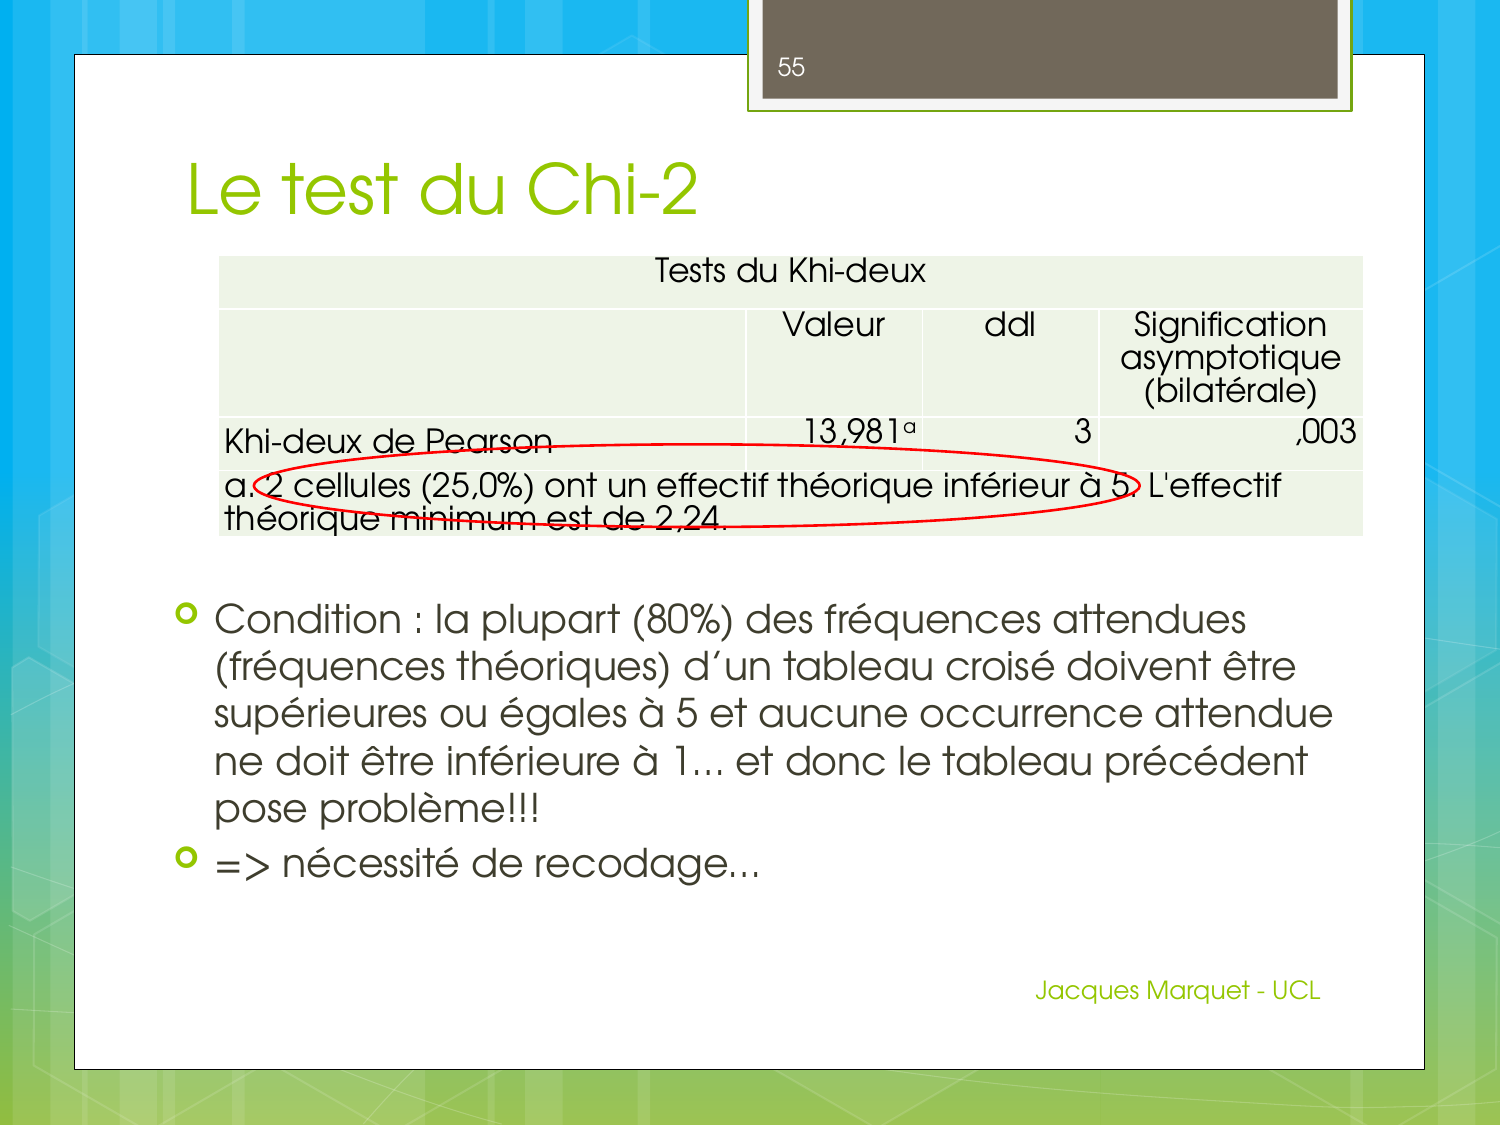

55
# Le test du Chi-2
| Tests du Khi-deux |  |  |  |
| --- | --- | --- | --- |
|  | Valeur | ddl | Signification asymptotique (bilatérale) |
| Khi-deux de Pearson | 13,981a | 3 | ,003 |
| a. 2 cellules (25,0%) ont un effectif théorique inférieur à 5. L'effectif théorique minimum est de 2,24. |  |  |  |

Condition : la plupart (80%) des fréquences attendues (fréquences théoriques) d’un tableau croisé doivent être supérieures ou égales à 5 et aucune occurrence attendue ne doit être inférieure à 1… et donc le tableau précédent pose problème!!!
=> nécessité de recodage…

Jacques Marquet - UCL